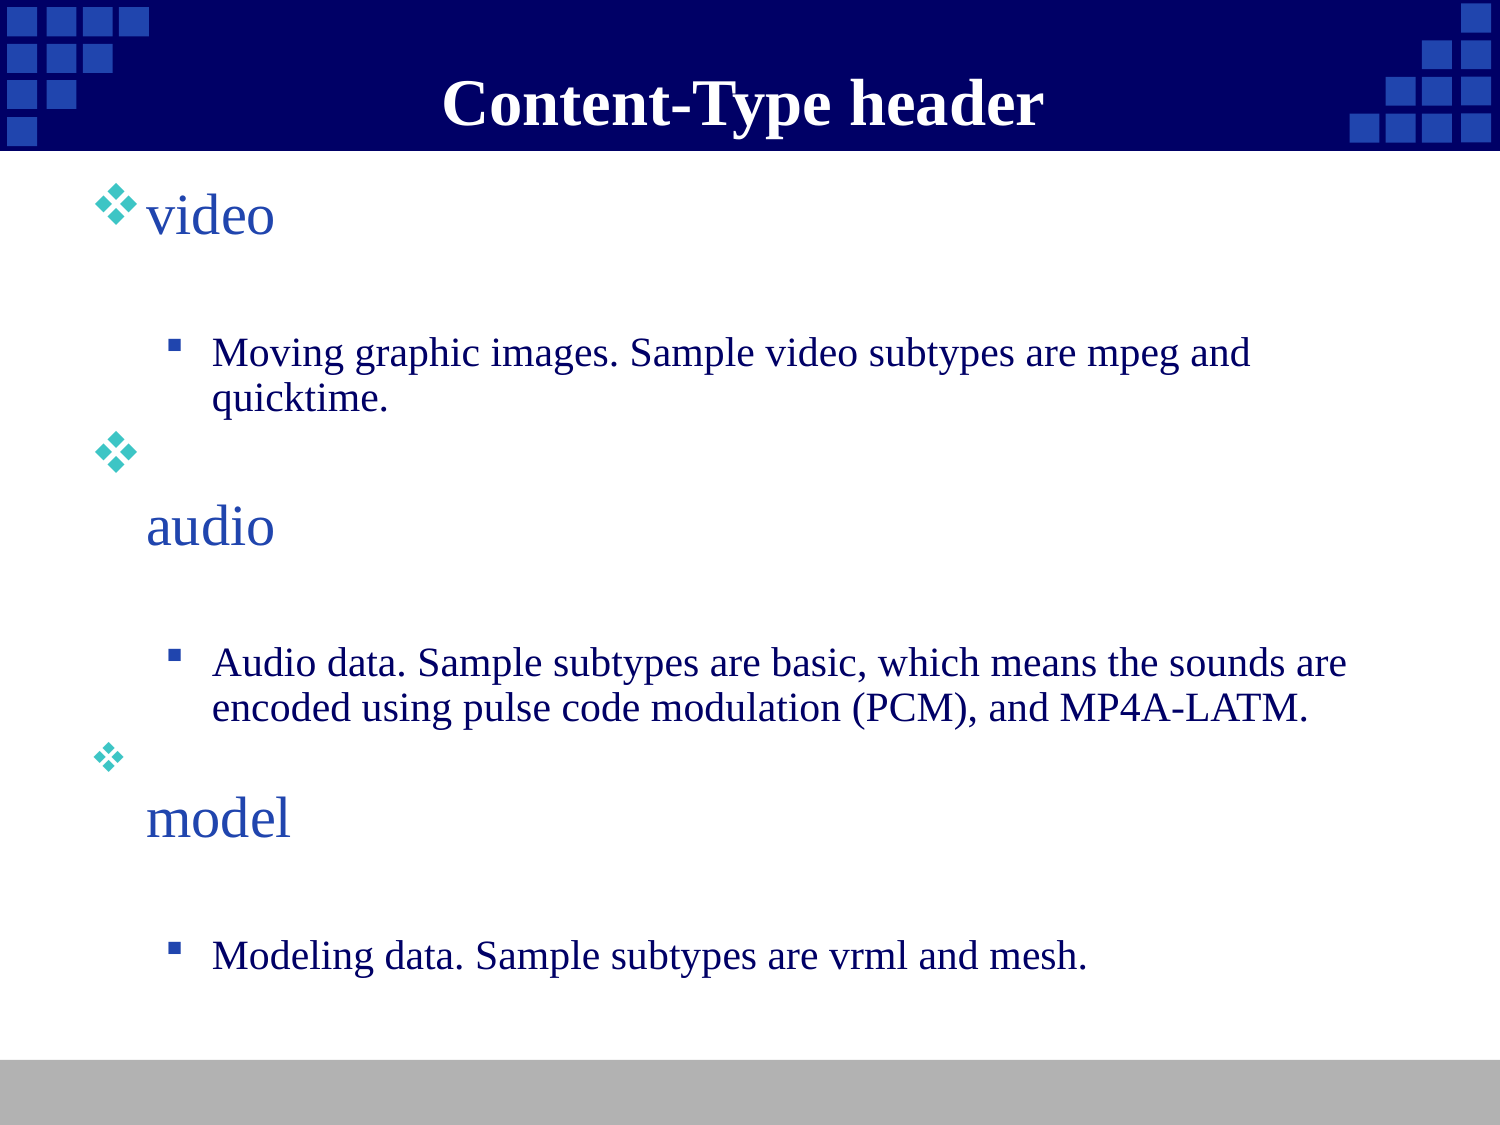

# Content-Type header
video

Moving graphic images. Sample video subtypes are mpeg and quicktime.
audio

Audio data. Sample subtypes are basic, which means the sounds are encoded using pulse code modulation (PCM), and MP4A-LATM.
model

Modeling data. Sample subtypes are vrml and mesh.

53
Company  Logo